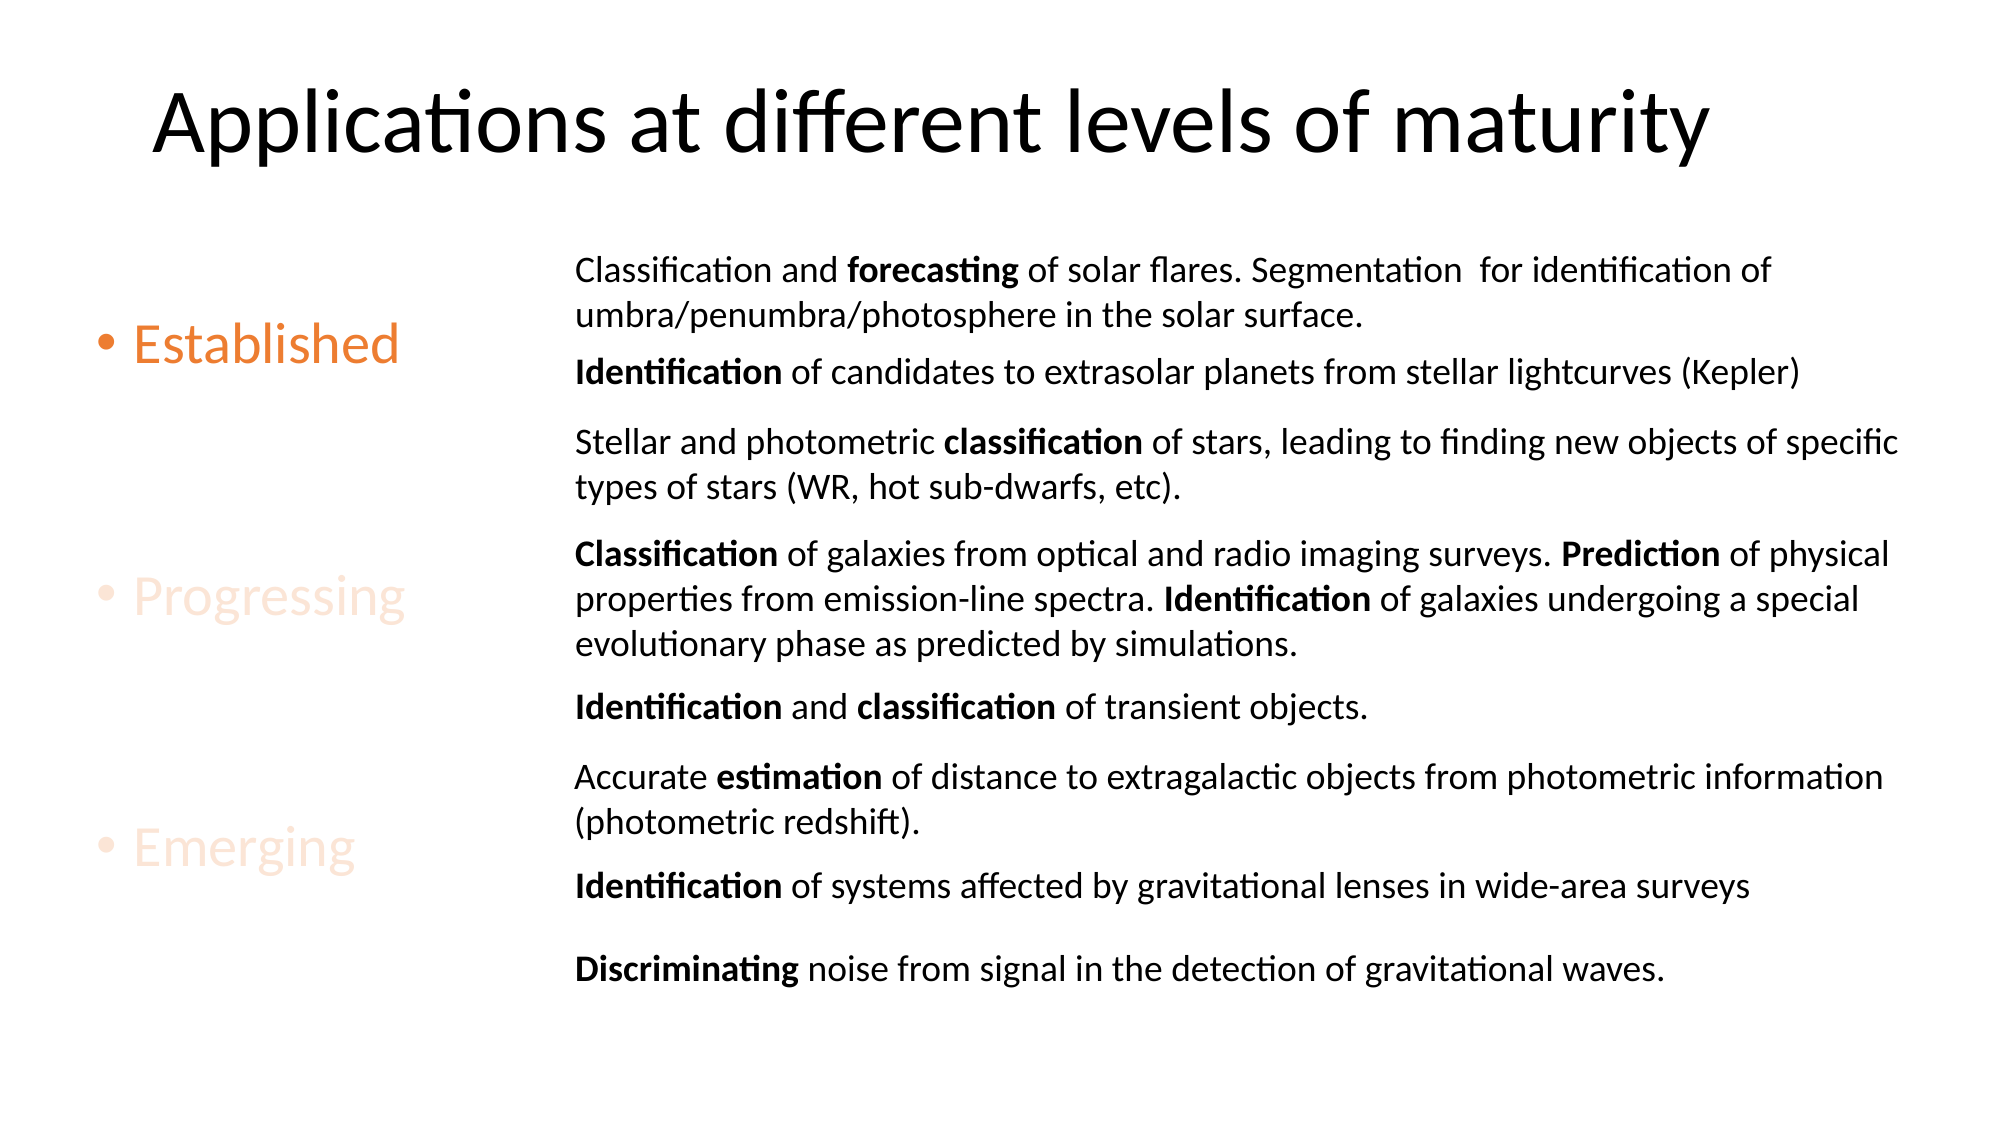

Applications at different levels of maturity
Classification and forecasting of solar flares. Segmentation  for identification of umbra/penumbra/photosphere in the solar surface.
Established

Progressing

Emerging
Identification of candidates to extrasolar planets from stellar lightcurves (Kepler)
Stellar and photometric classification of stars, leading to finding new objects of specific types of stars (WR, hot sub-dwarfs, etc).
Classification of galaxies from optical and radio imaging surveys. Prediction of physical properties from emission-line spectra. Identification of galaxies undergoing a special evolutionary phase as predicted by simulations.
Identification and classification of transient objects.
Accurate estimation of distance to extragalactic objects from photometric information (photometric redshift).
Identification of systems affected by gravitational lenses in wide-area surveys
Discriminating noise from signal in the detection of gravitational waves.